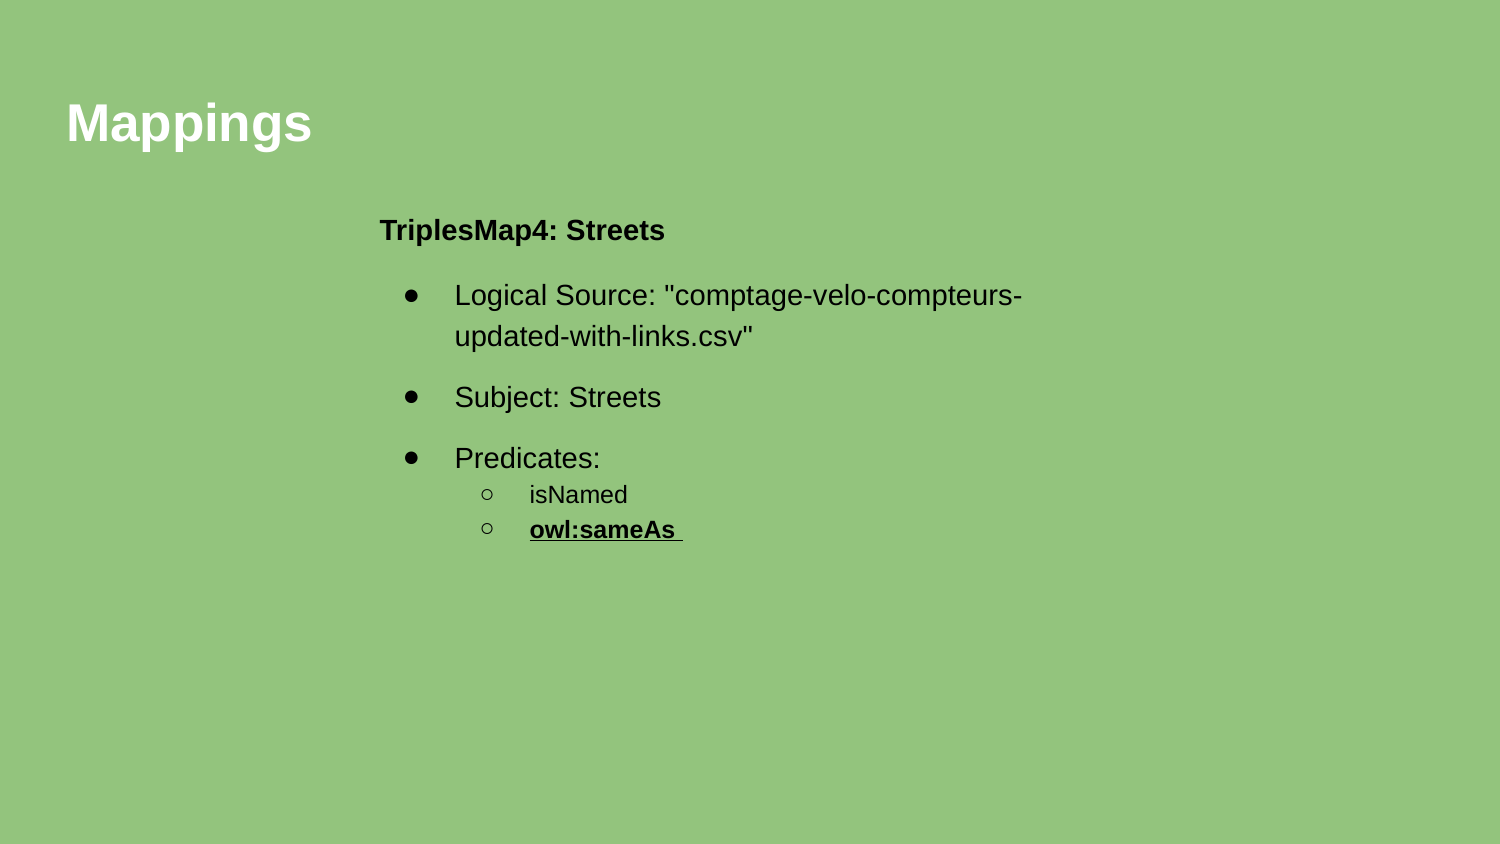

# Mappings
TriplesMap4: Streets
Logical Source: "comptage-velo-compteurs-updated-with-links.csv"
Subject: Streets
Predicates:
isNamed
owl:sameAs